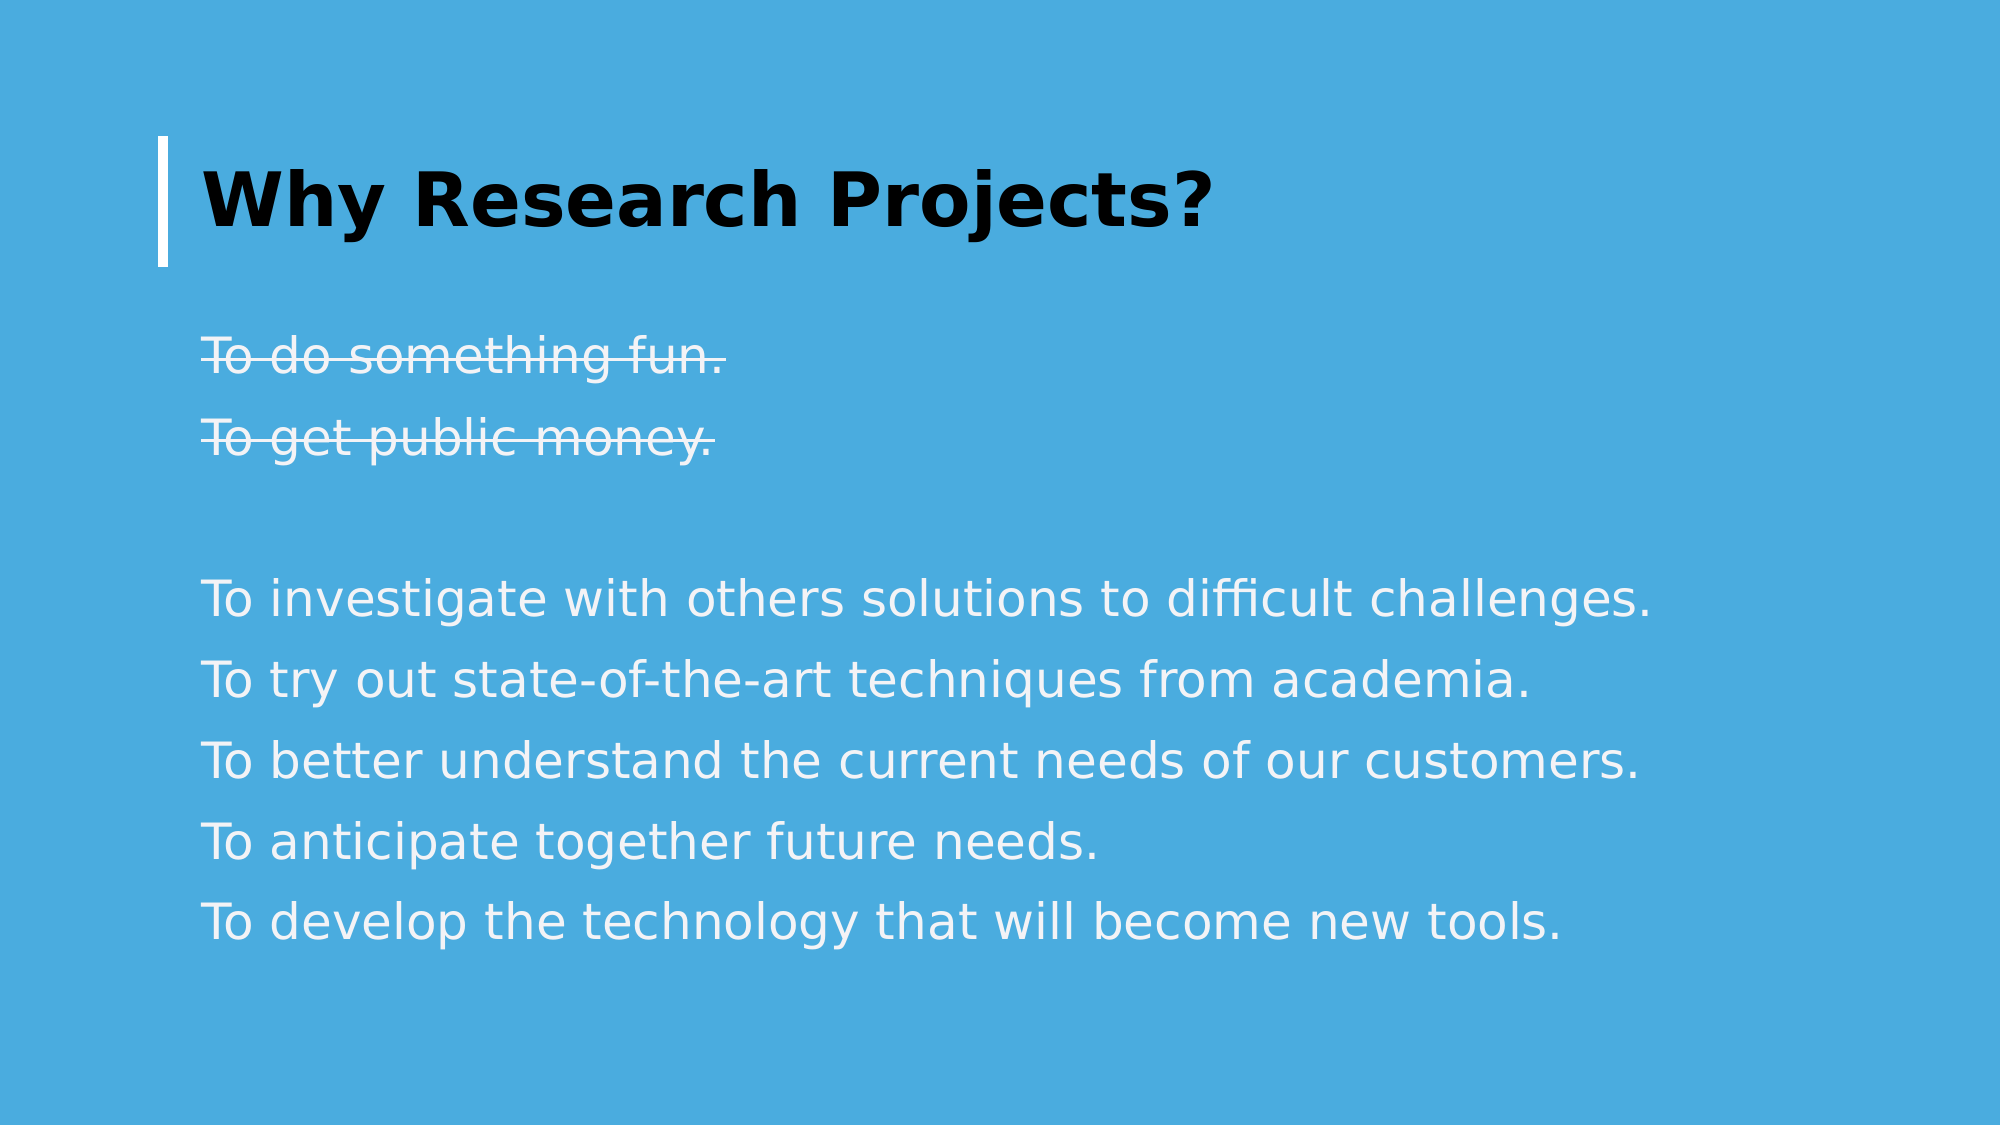

# Why Research Projects?
To do something fun.
To get public money.

To investigate with others solutions to difficult challenges.
To try out state-of-the-art techniques from academia.
To better understand the current needs of our customers.
To anticipate together future needs.
To develop the technology that will become new tools.